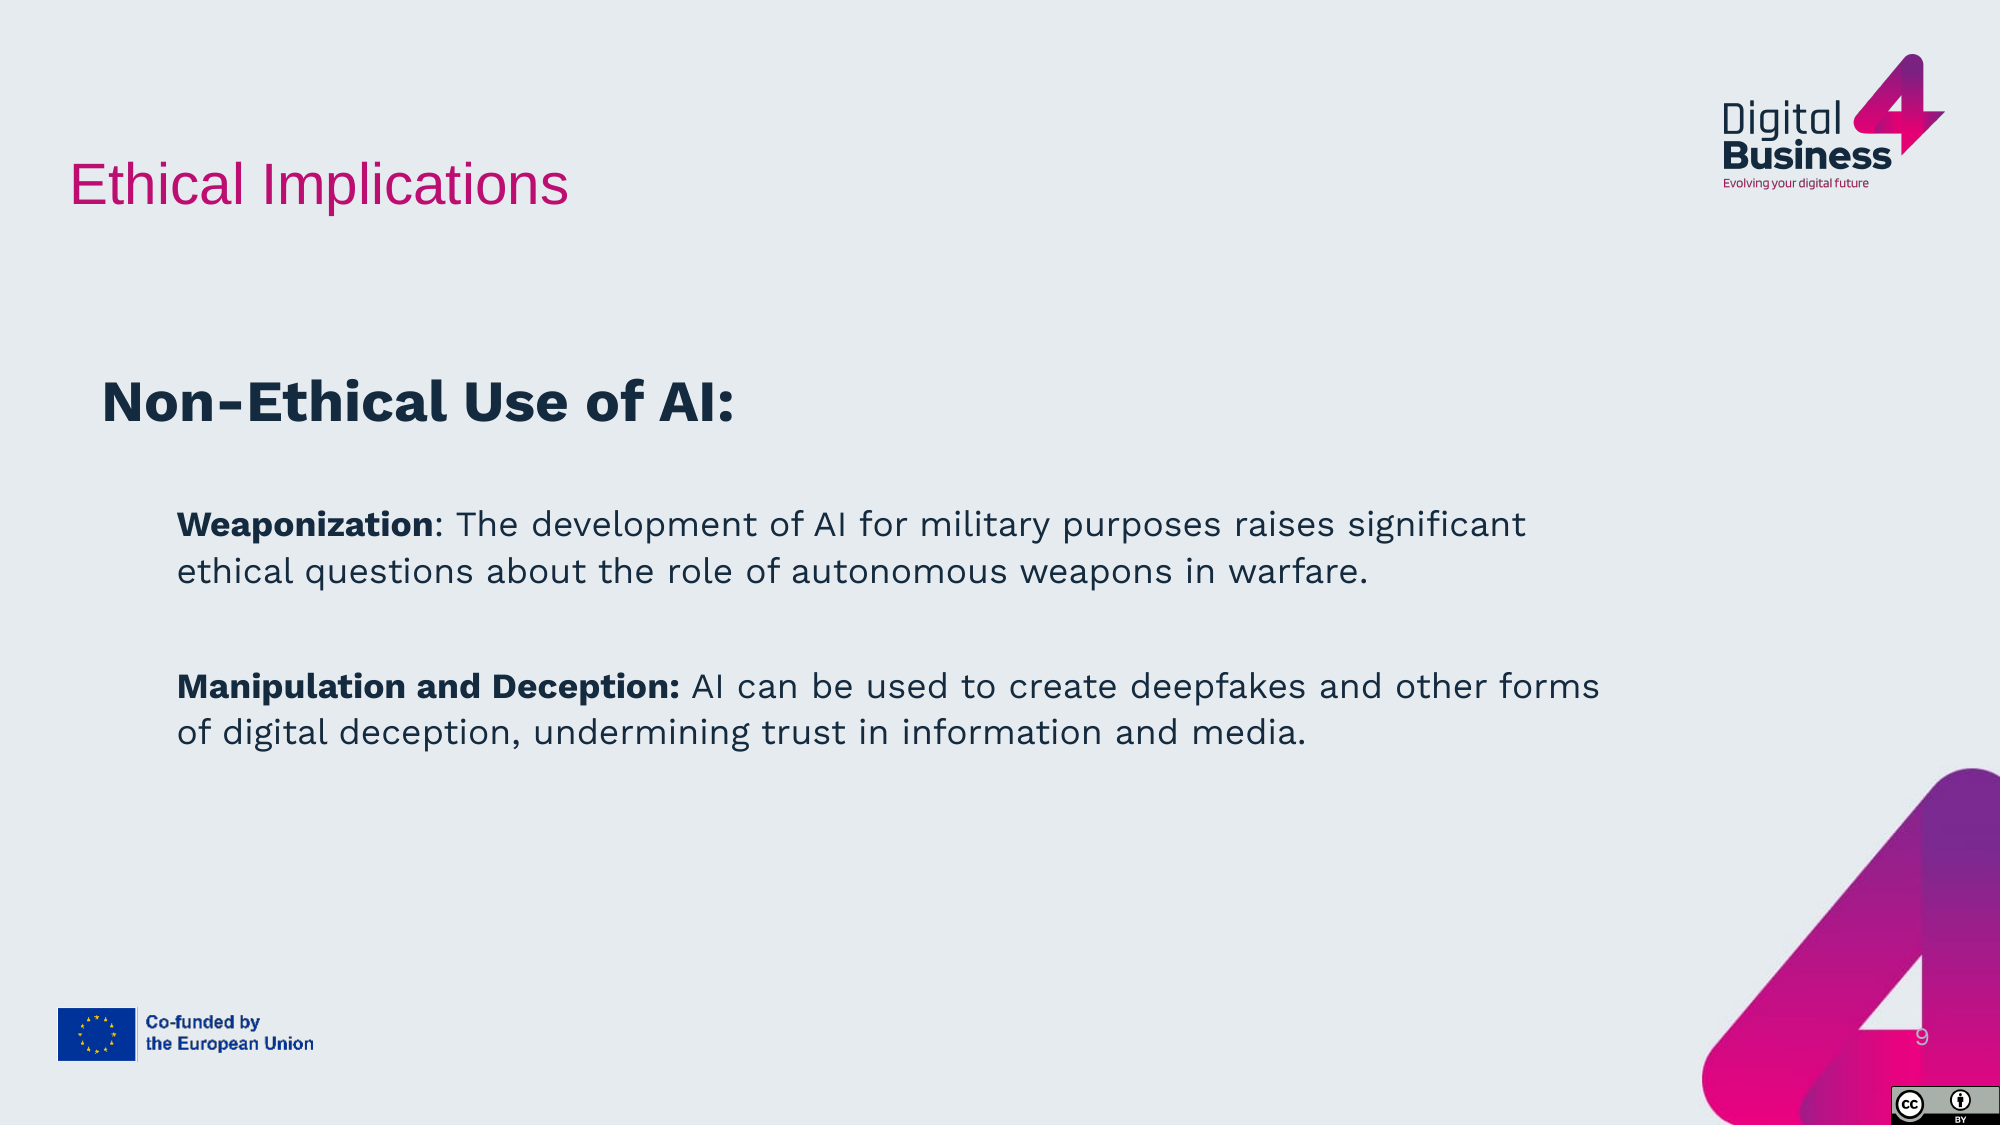

# Ethical Implications
Non-Ethical Use of AI:

Weaponization: The development of AI for military purposes raises significant ethical questions about the role of autonomous weapons in warfare.

Manipulation and Deception: AI can be used to create deepfakes and other forms of digital deception, undermining trust in information and media.